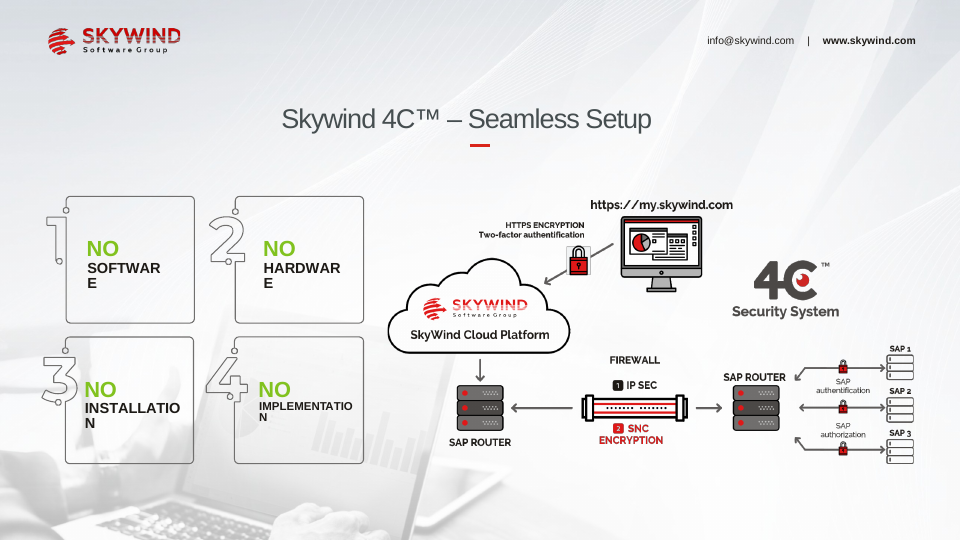

info@skywind.com
|    www.skywind.com
Skywind 4C™ – Seamless Setup

NO
SOFTWARE
NO
HARDWARE

NO
INSTALLATION
NO
IMPLEMENTATION